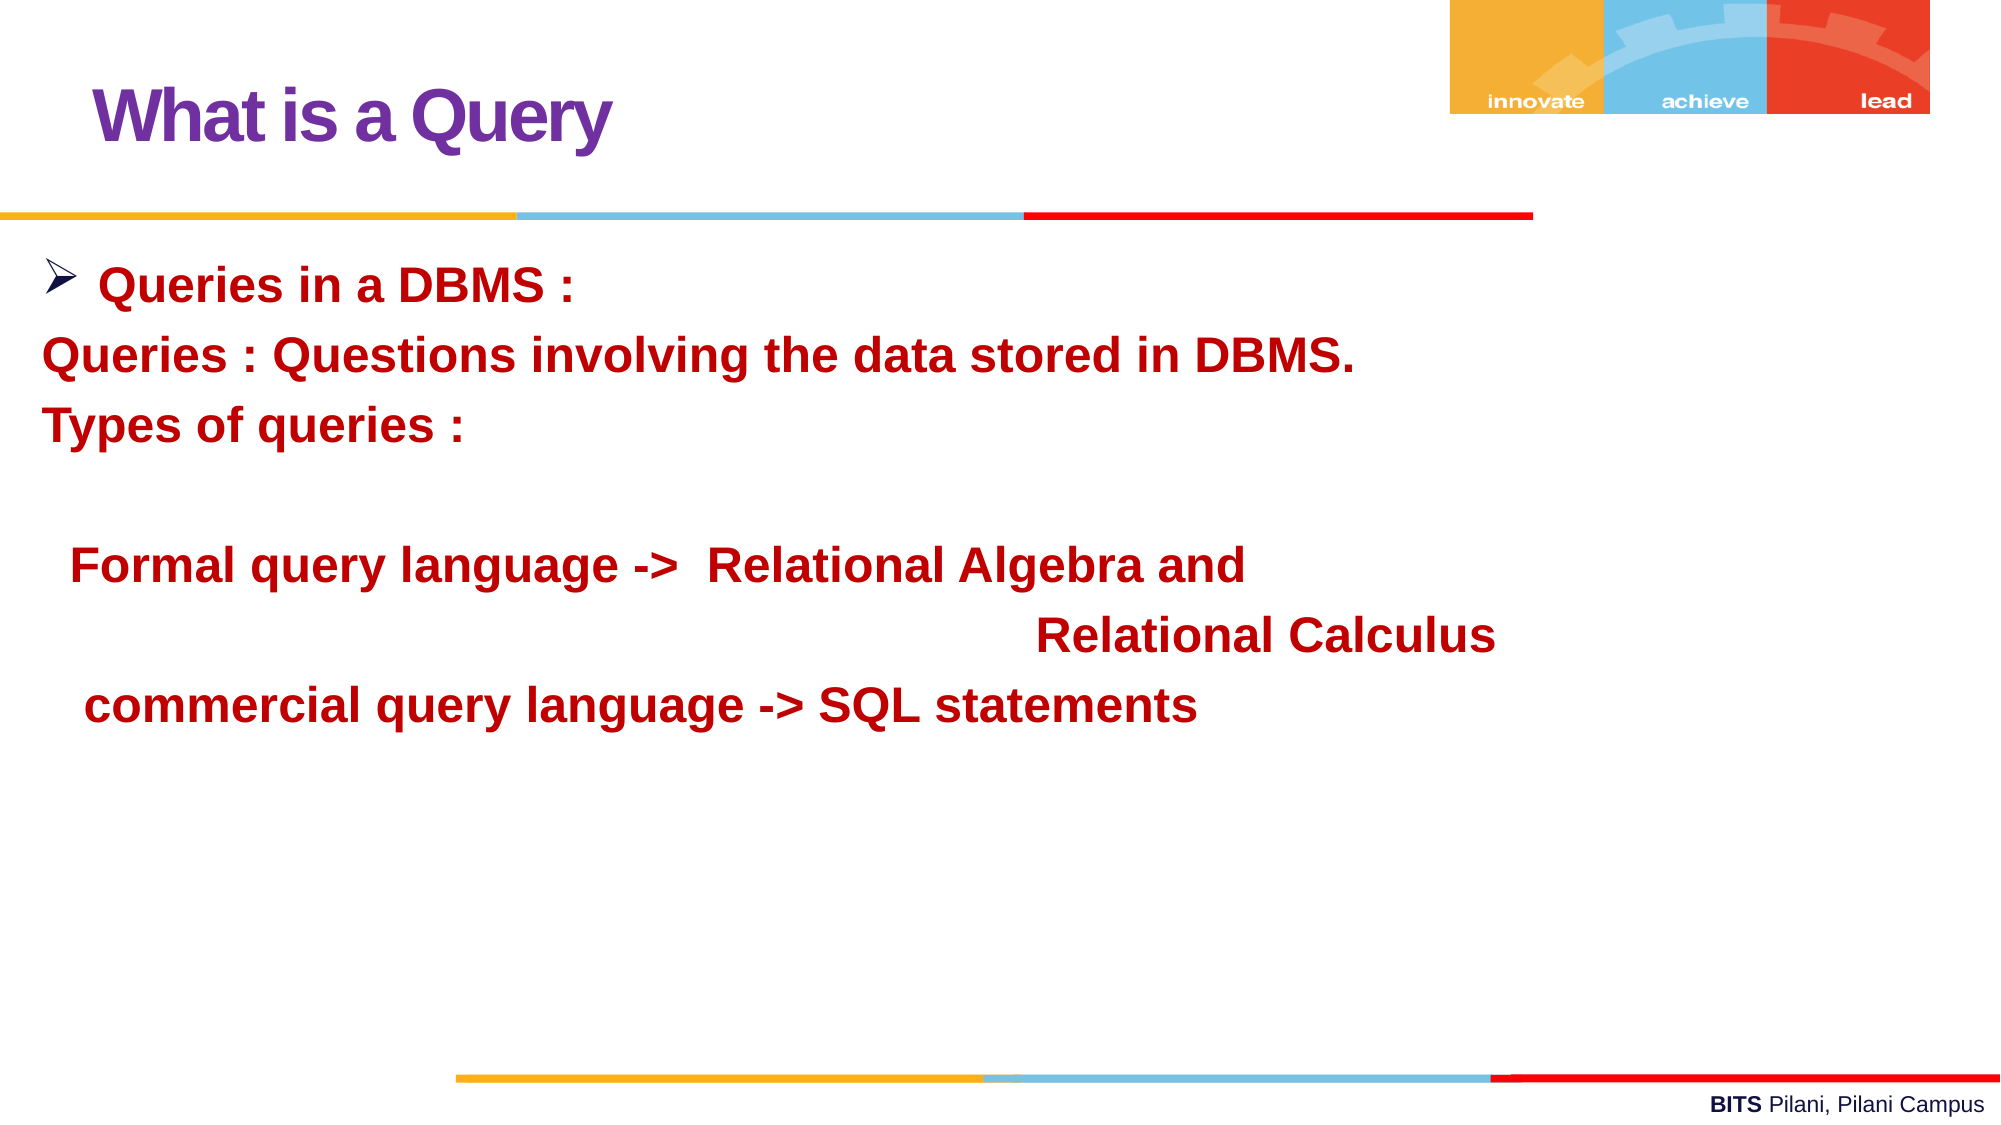

What is a Query
Queries in a DBMS :
Queries : Questions involving the data stored in DBMS.
Types of queries :

  Formal query language ->  Relational Algebra and
                                                                       Relational Calculus
   commercial query language -> SQL statements